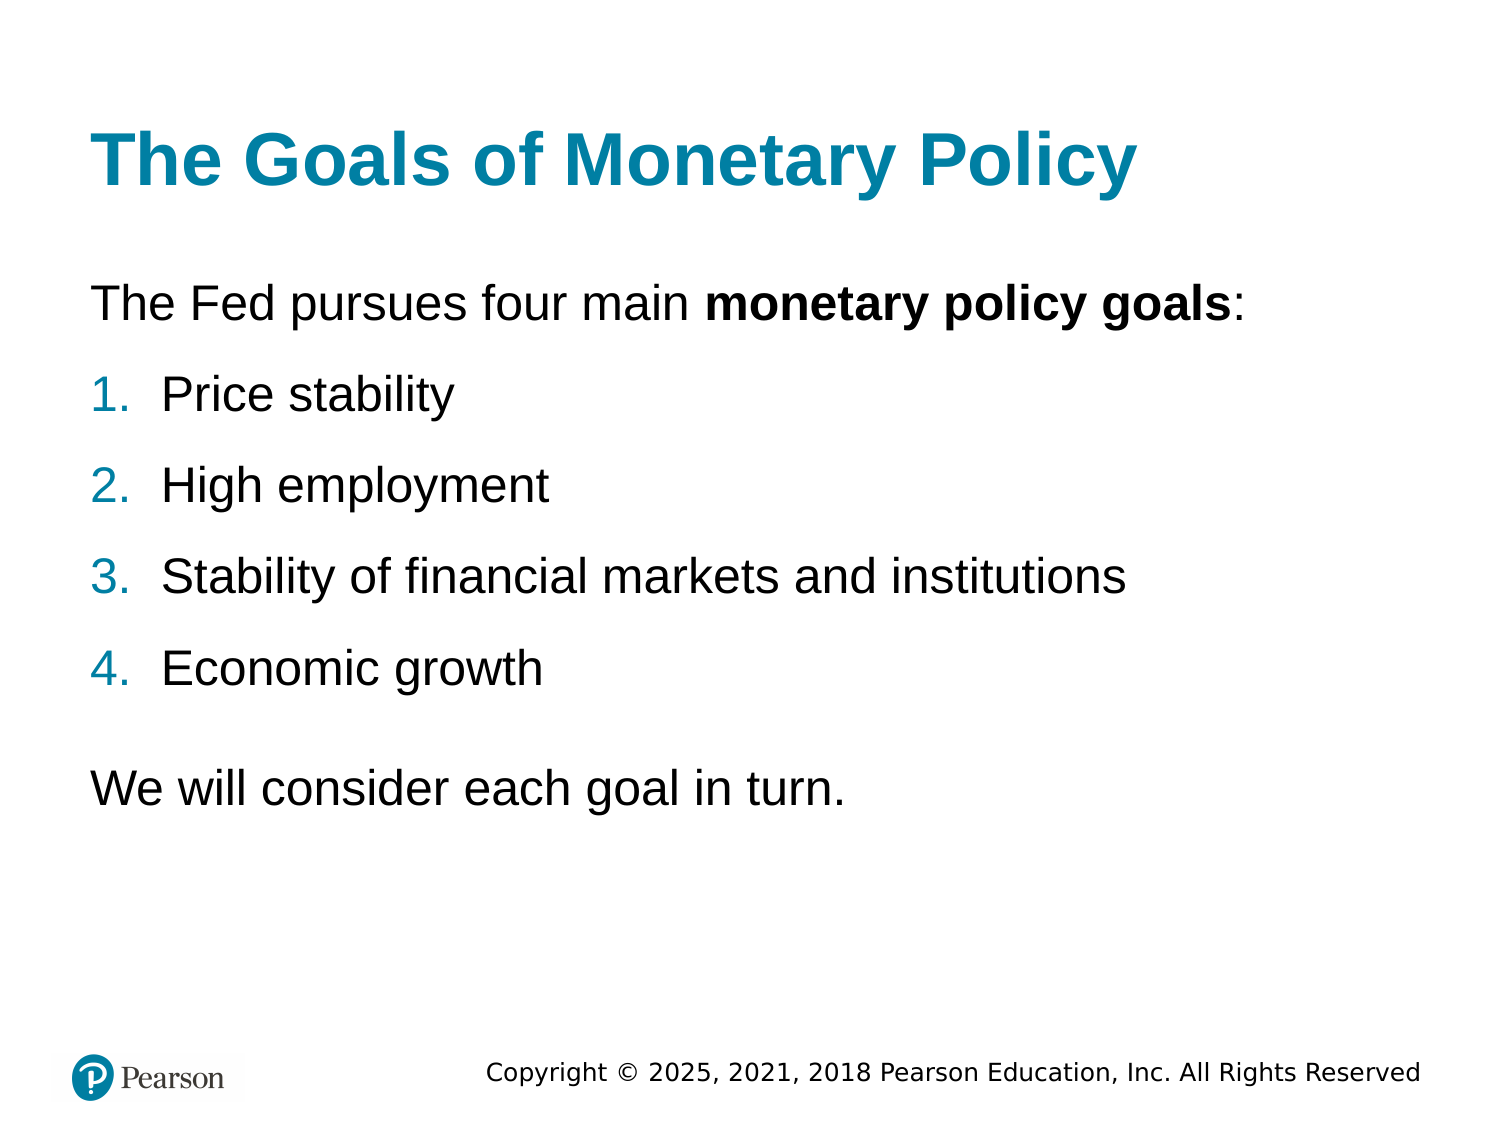

# The Goals of Monetary Policy
The Fed pursues four main monetary policy goals:
Price stability
High employment
Stability of financial markets and institutions
Economic growth
We will consider each goal in turn.